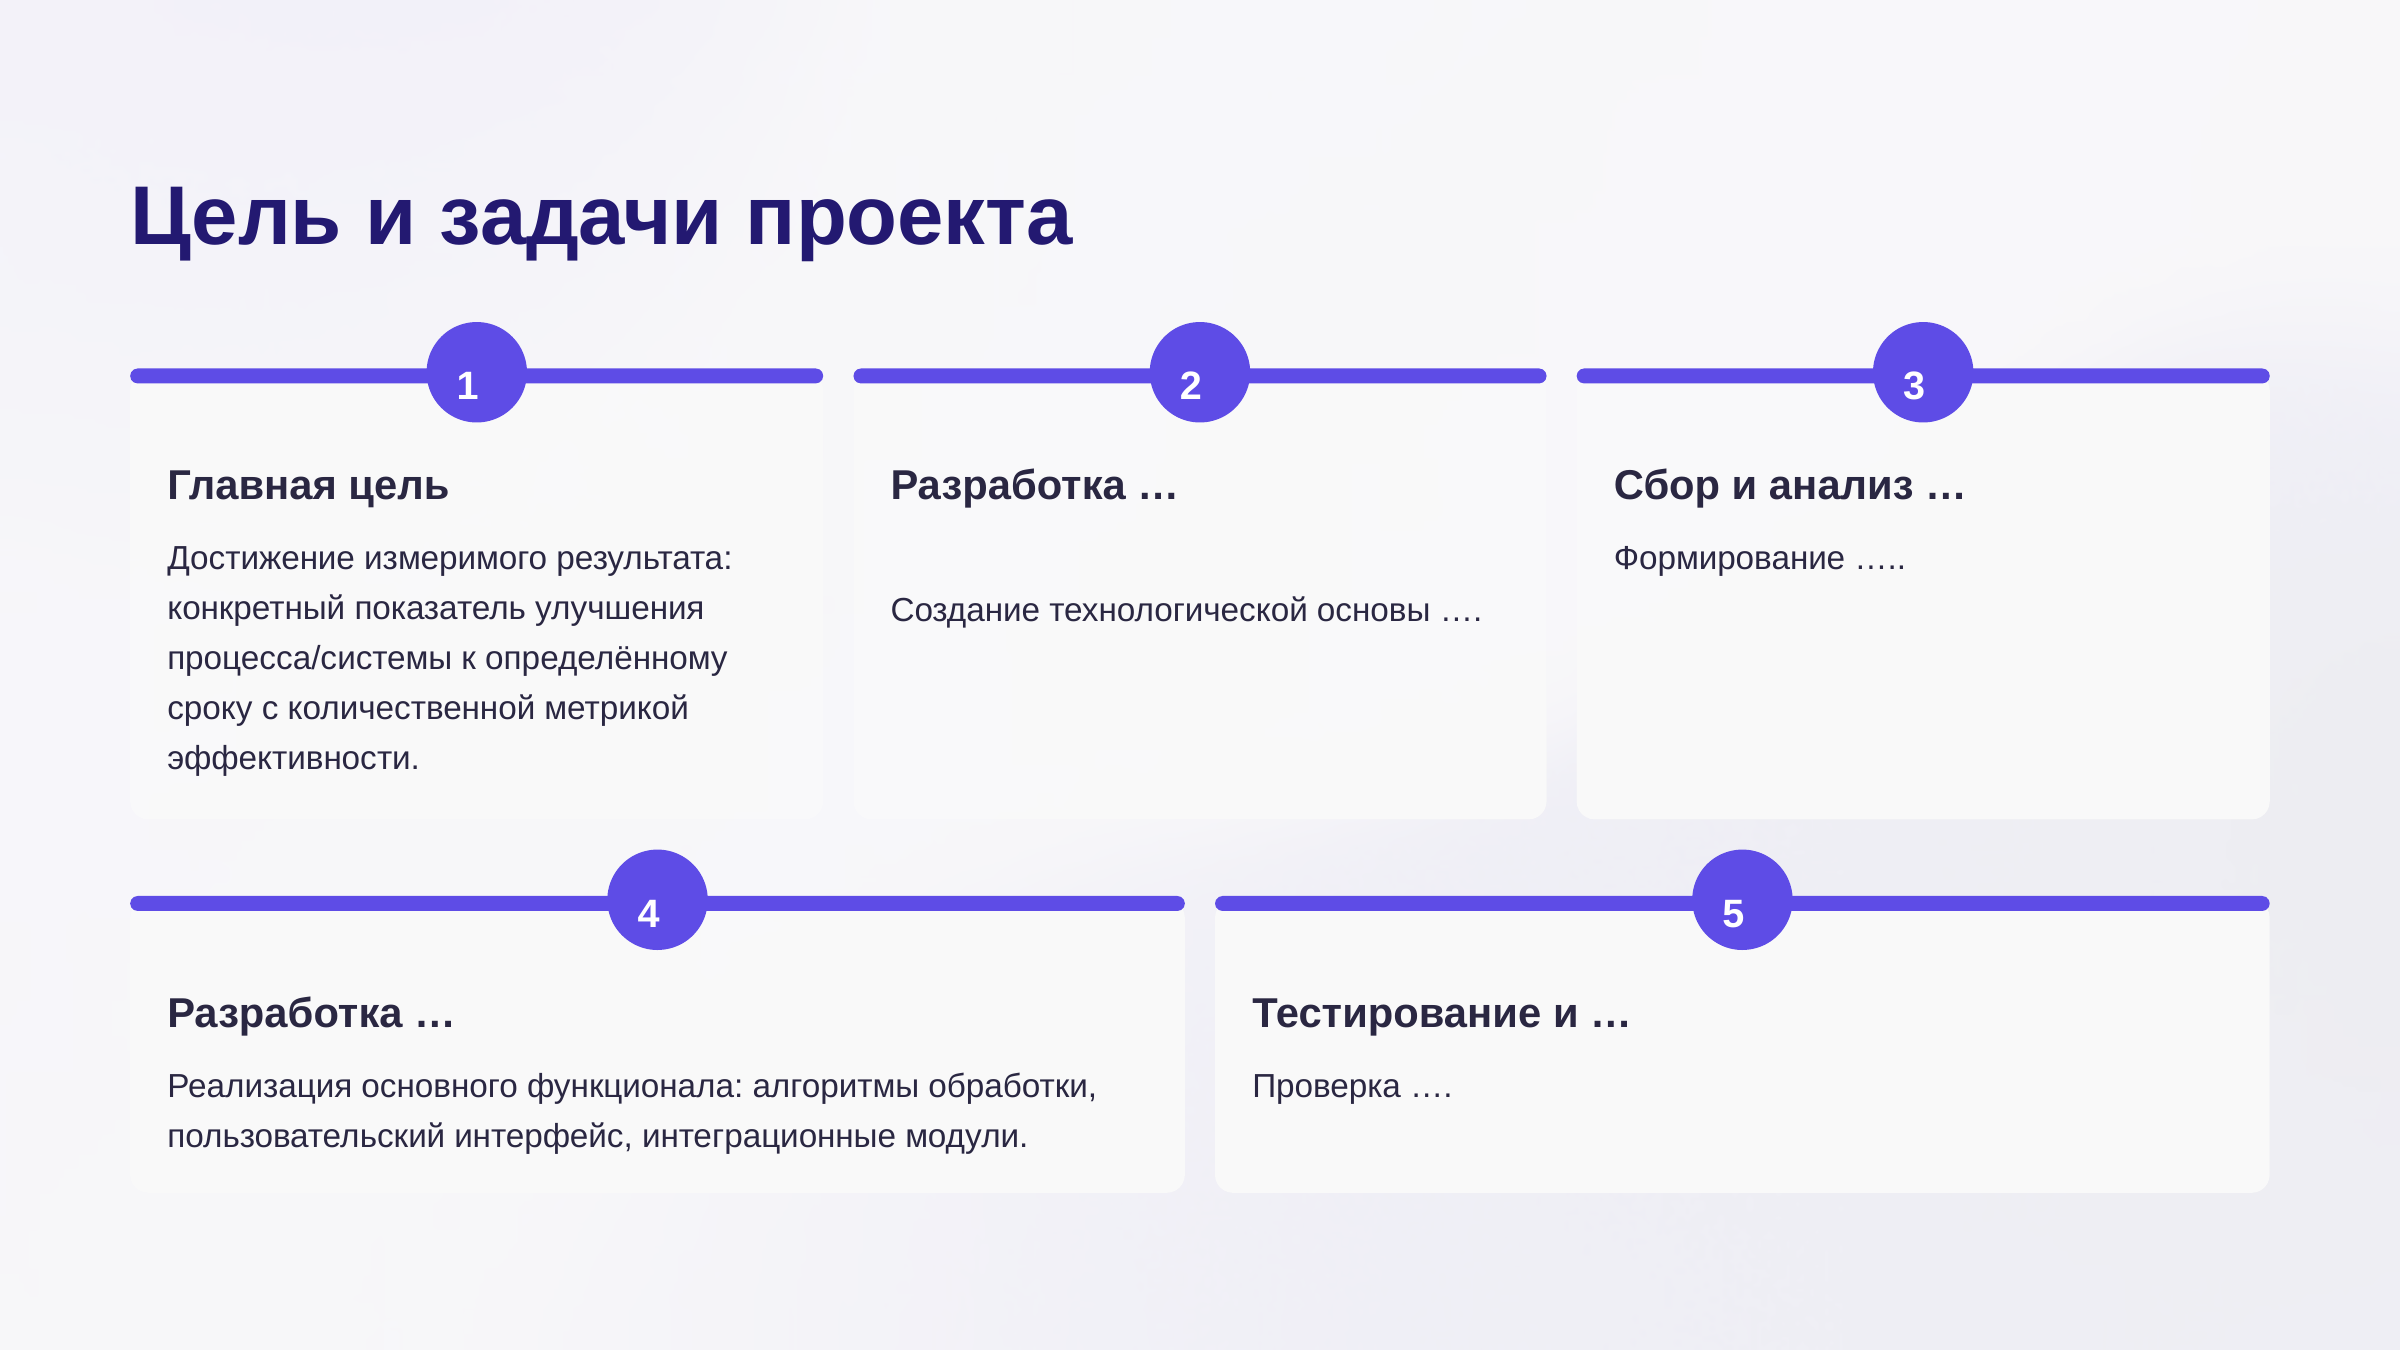

Цель и задачи проекта

1
2
3

Главная цель
Разработка …
Сбор и анализ …
Достижение измеримого результата: конкретный показатель улучшения процесса/системы к определённому сроку с количественной метрикой эффективности.
Формирование …..
Создание технологической основы ….

4
5

Разработка …
Тестирование и …
Реализация основного функционала: алгоритмы обработки, пользовательский интерфейс, интеграционные модули.
Проверка ….